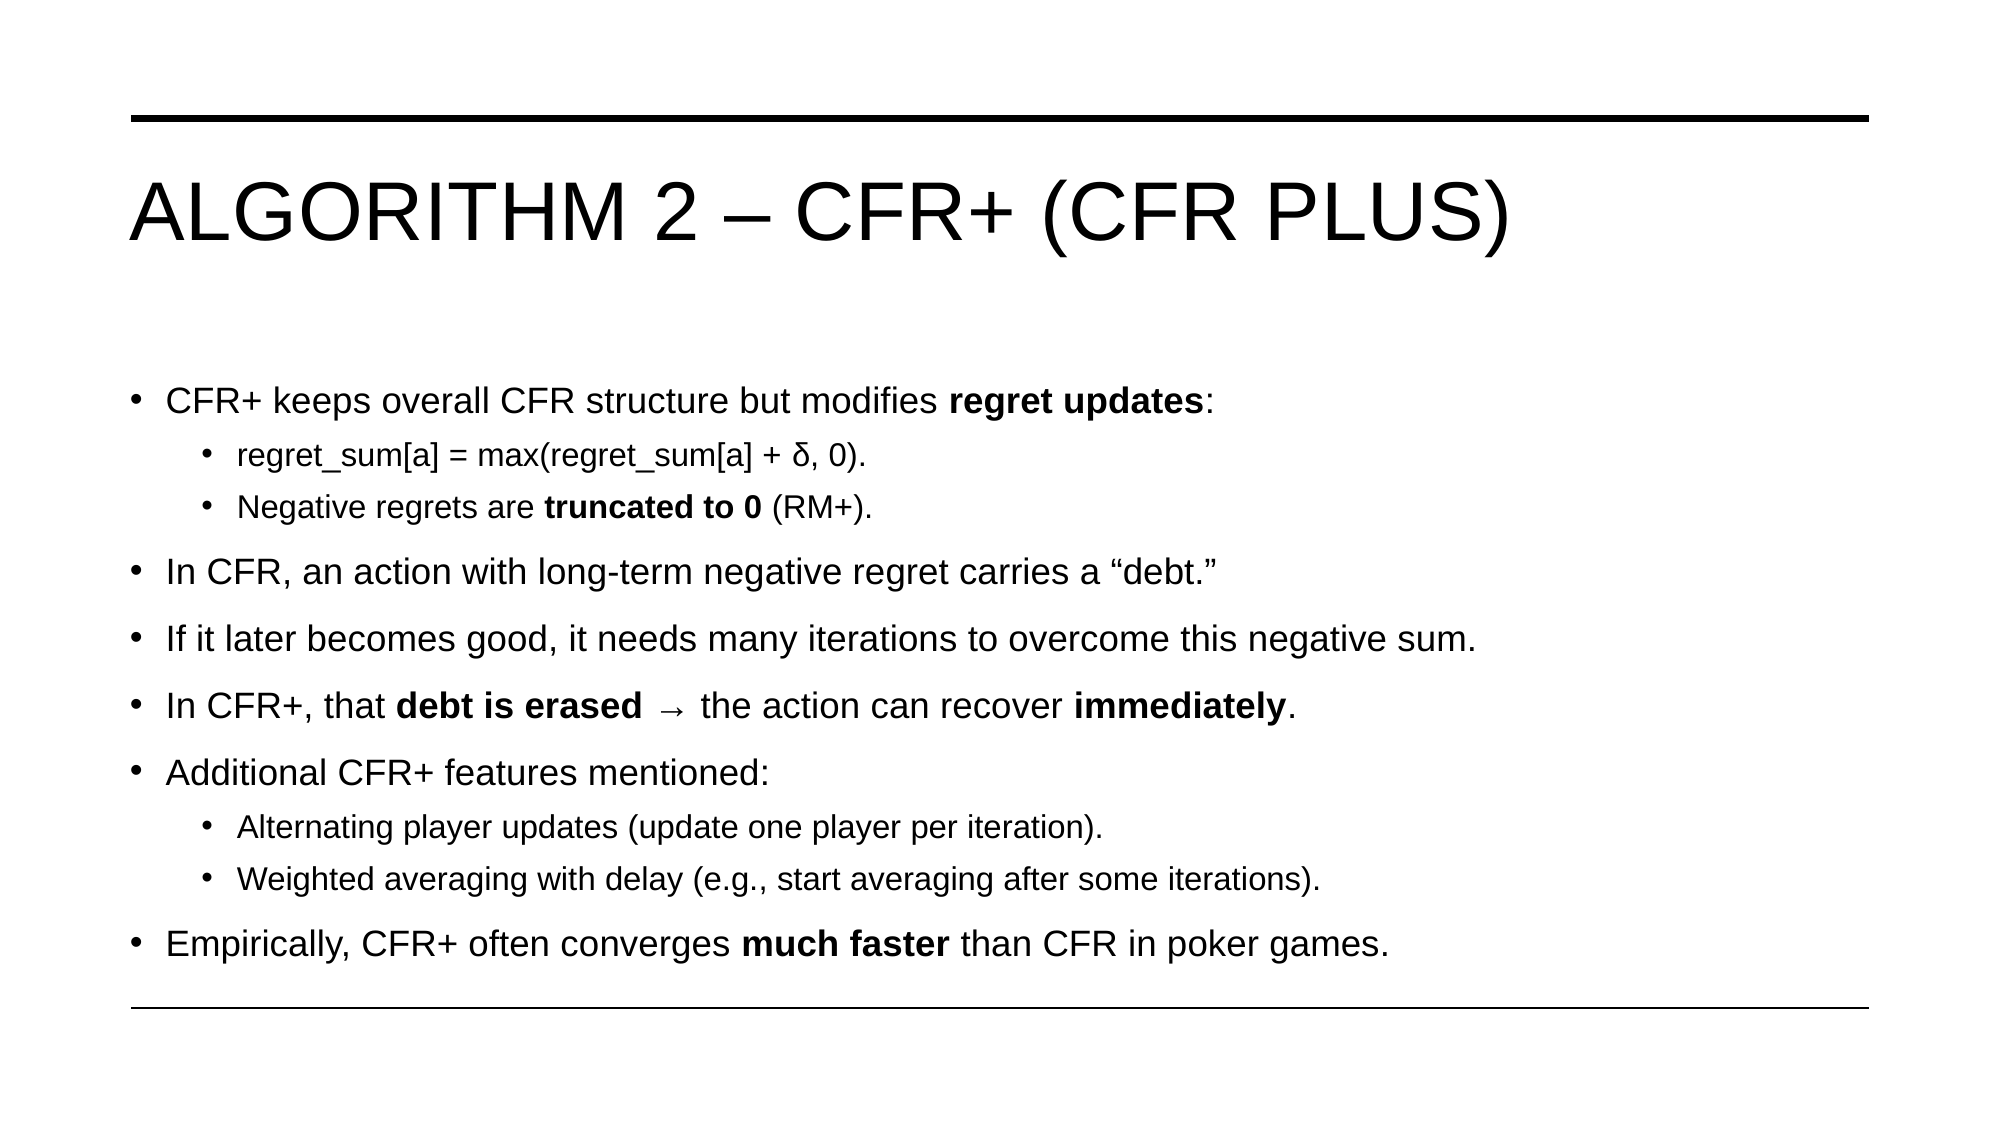

# Algorithm 2 – CFR+ (CFR Plus)
CFR+ keeps overall CFR structure but modifies regret updates:
regret_sum[a] = max(regret_sum[a] + δ, 0).
Negative regrets are truncated to 0 (RM+).
In CFR, an action with long-term negative regret carries a “debt.”
If it later becomes good, it needs many iterations to overcome this negative sum.
In CFR+, that debt is erased → the action can recover immediately.
Additional CFR+ features mentioned:
Alternating player updates (update one player per iteration).
Weighted averaging with delay (e.g., start averaging after some iterations).
Empirically, CFR+ often converges much faster than CFR in poker games.